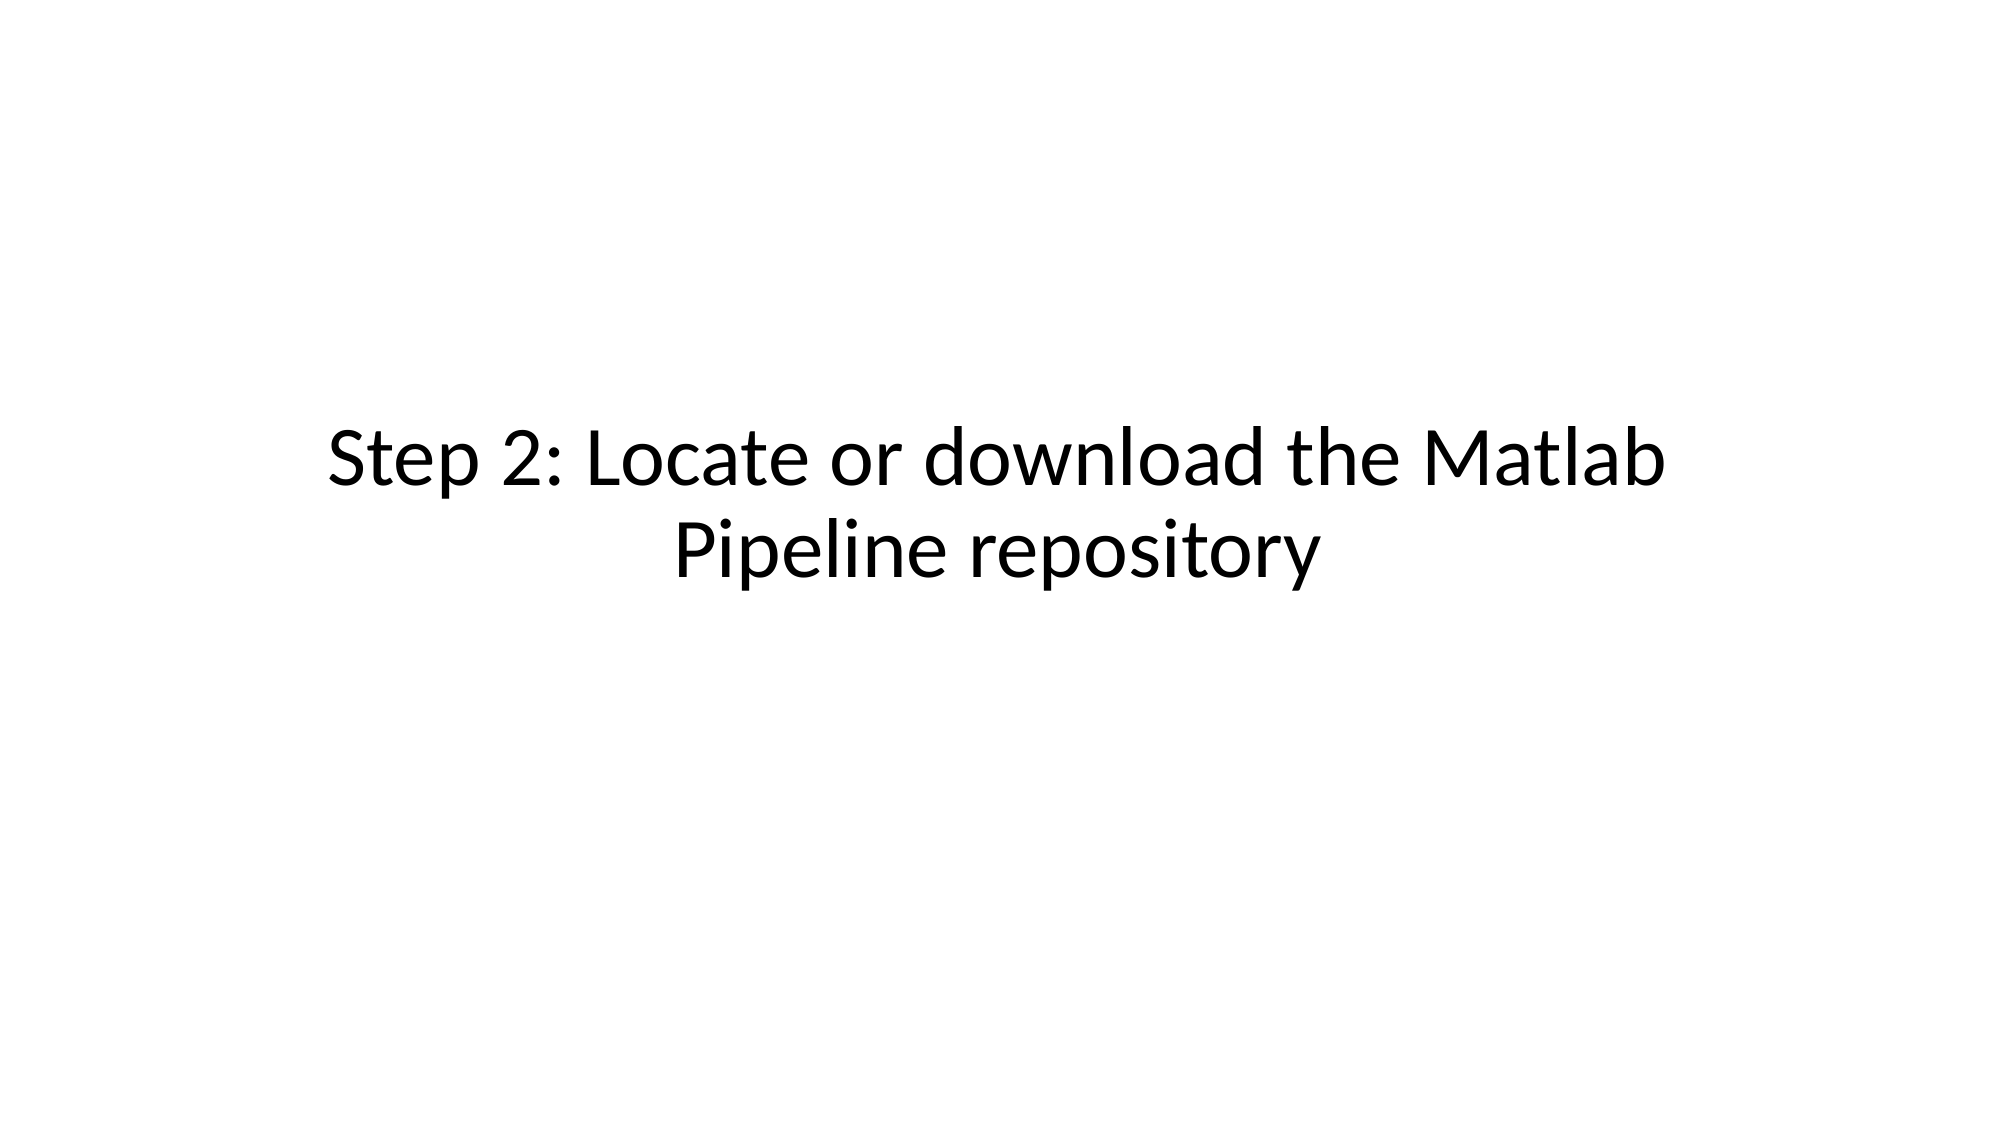

# Step 2: Locate or download the Matlab Pipeline repository